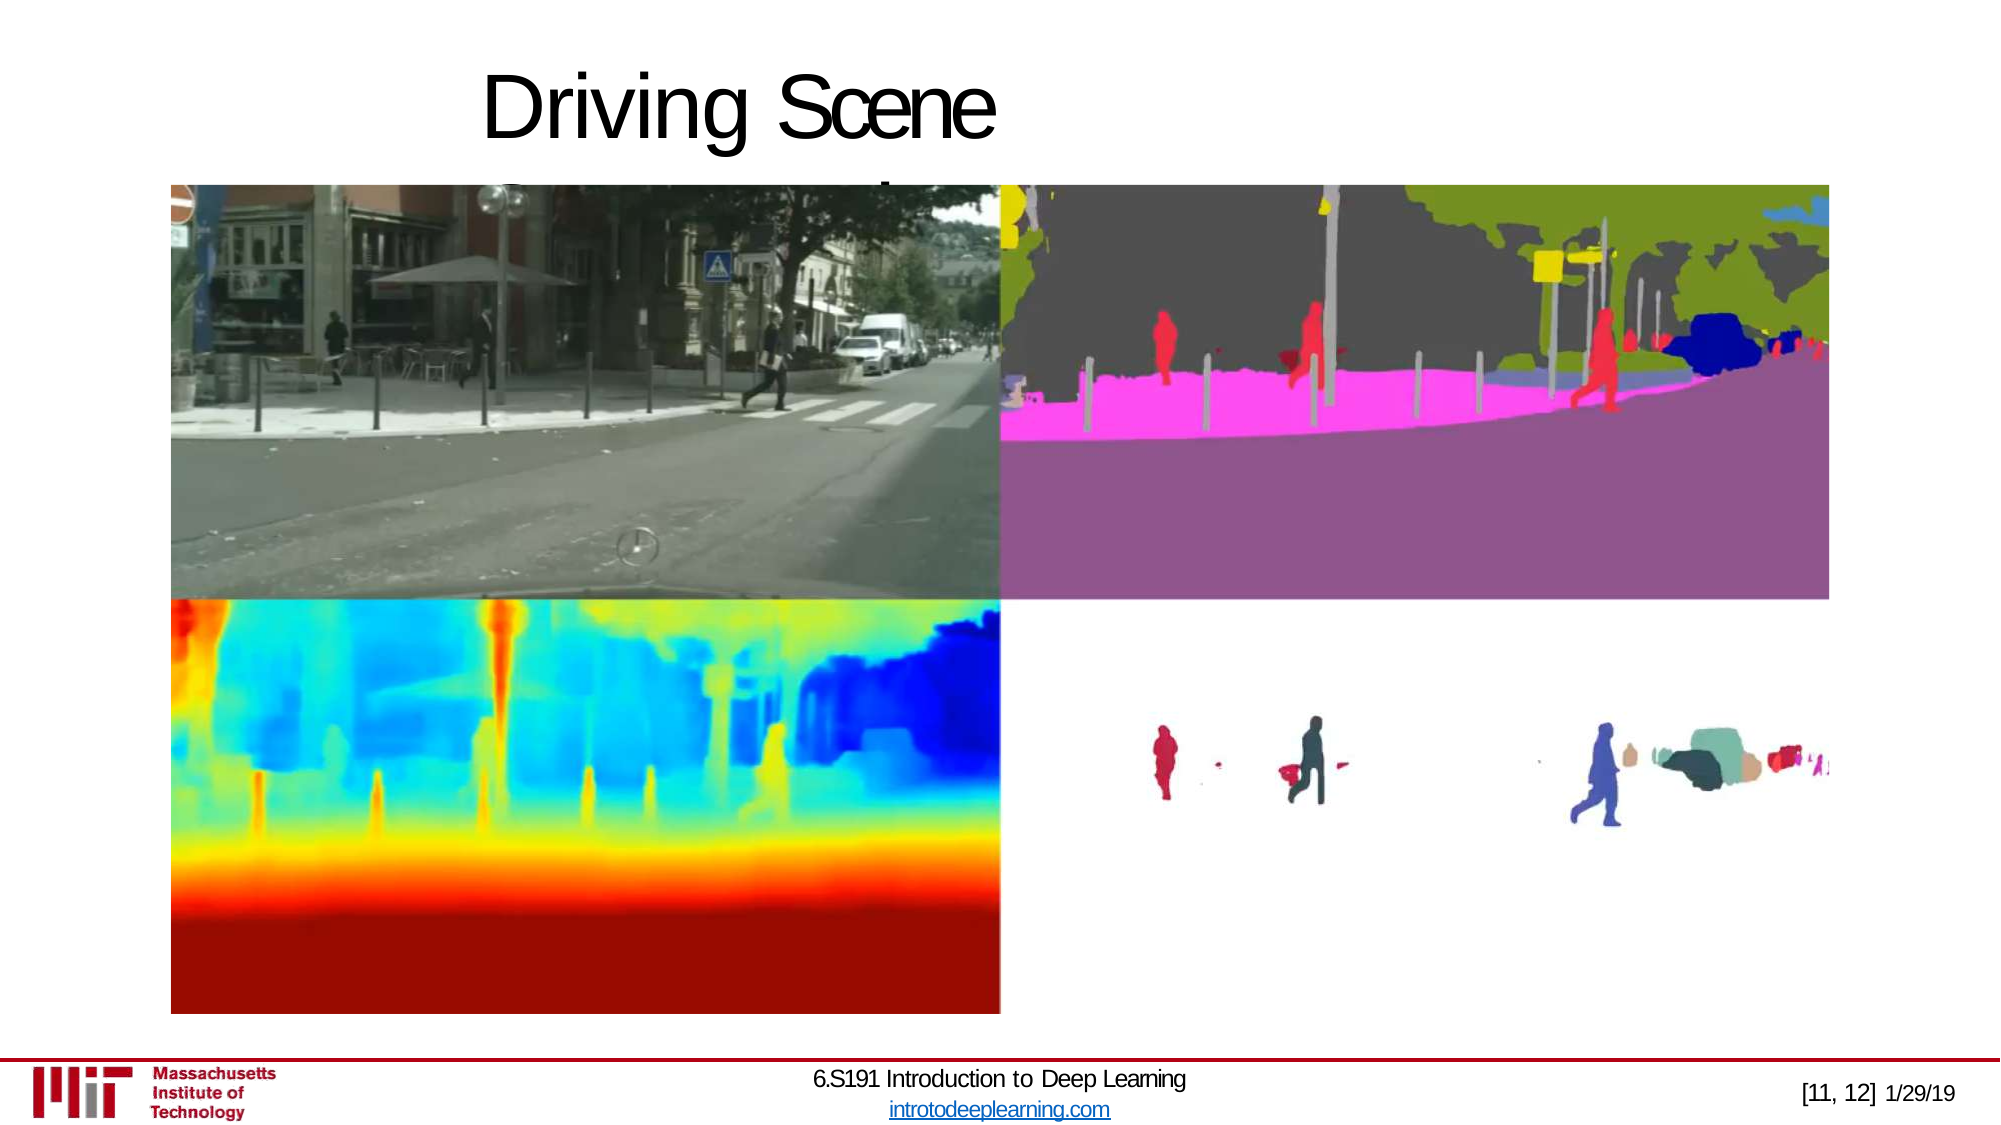

# Driving Scene Segmentation

6.S191 Introduction to Deep Learning
introtodeeplearning.com
[11, 12] 1/29/19